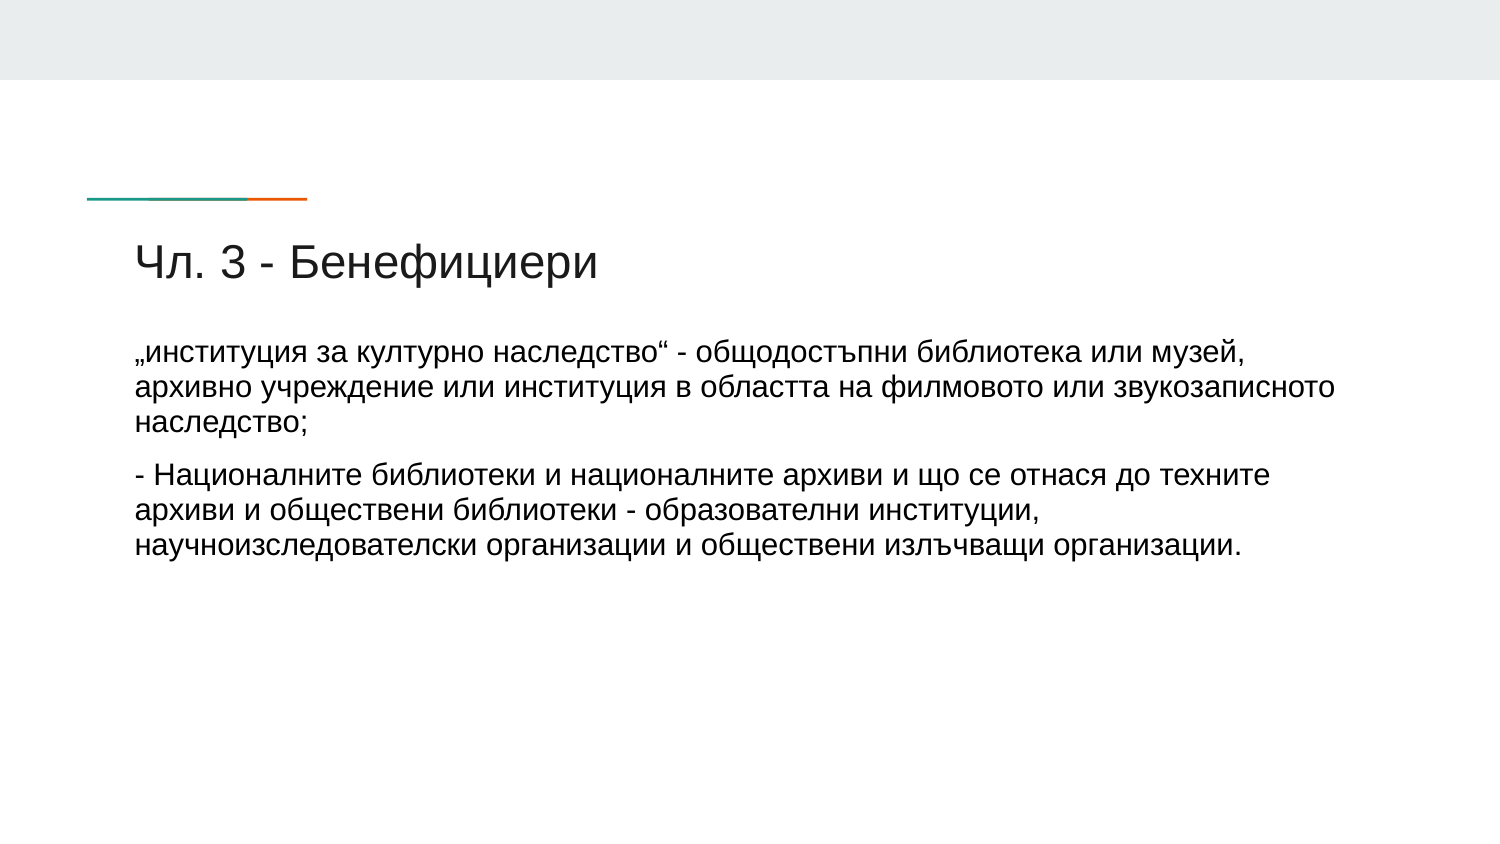

# Чл. 3 - Бенефициери
„институция за културно наследство“ - общодостъпни библиотека или музей, архивно учреждение или институция в областта на филмовото или звукозаписното наследство;
- Националните библиотеки и националните архиви и що се отнася до техните архиви и обществени библиотеки - образователни институции, научноизследователски организации и обществени излъчващи организации.